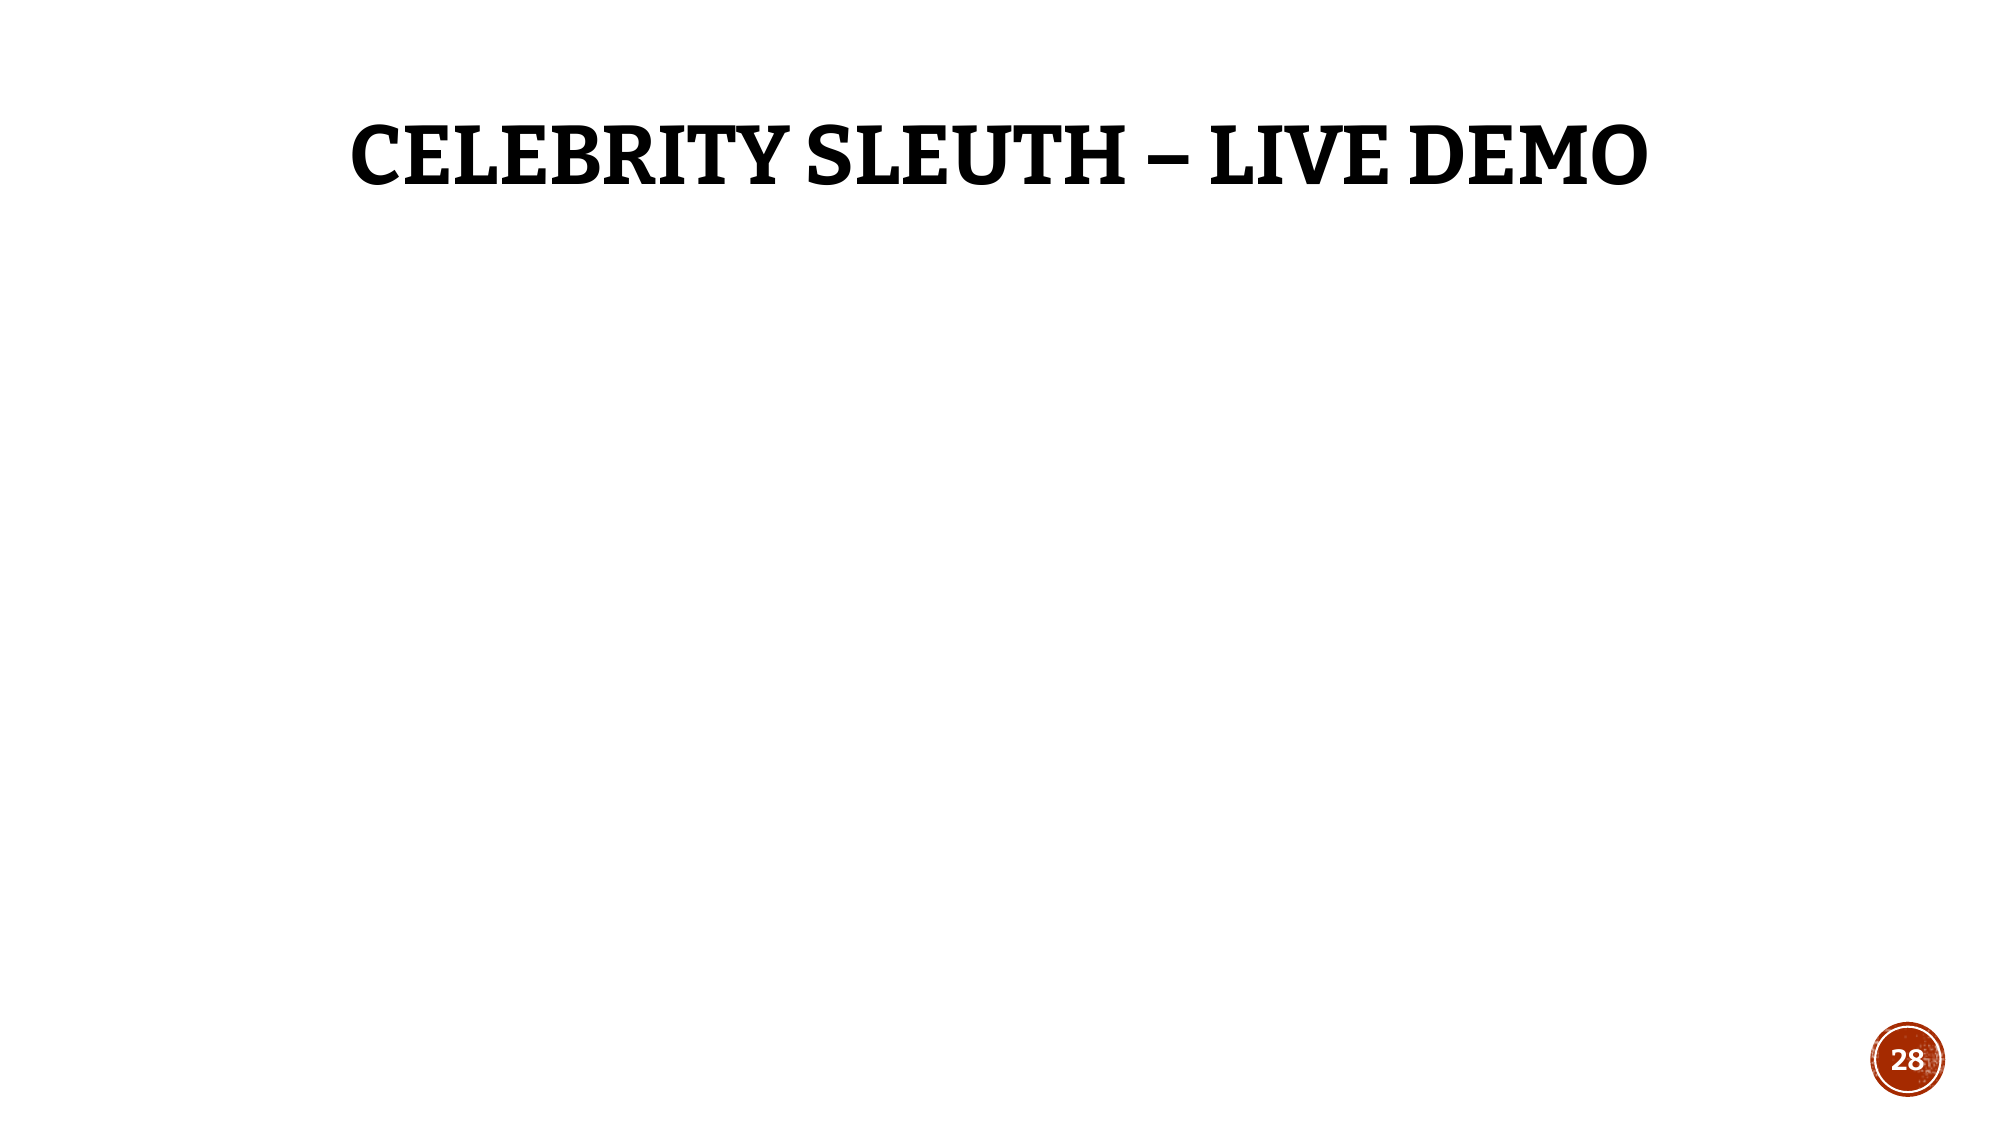

# Celebrity Sleuth – LIVE Demo
28